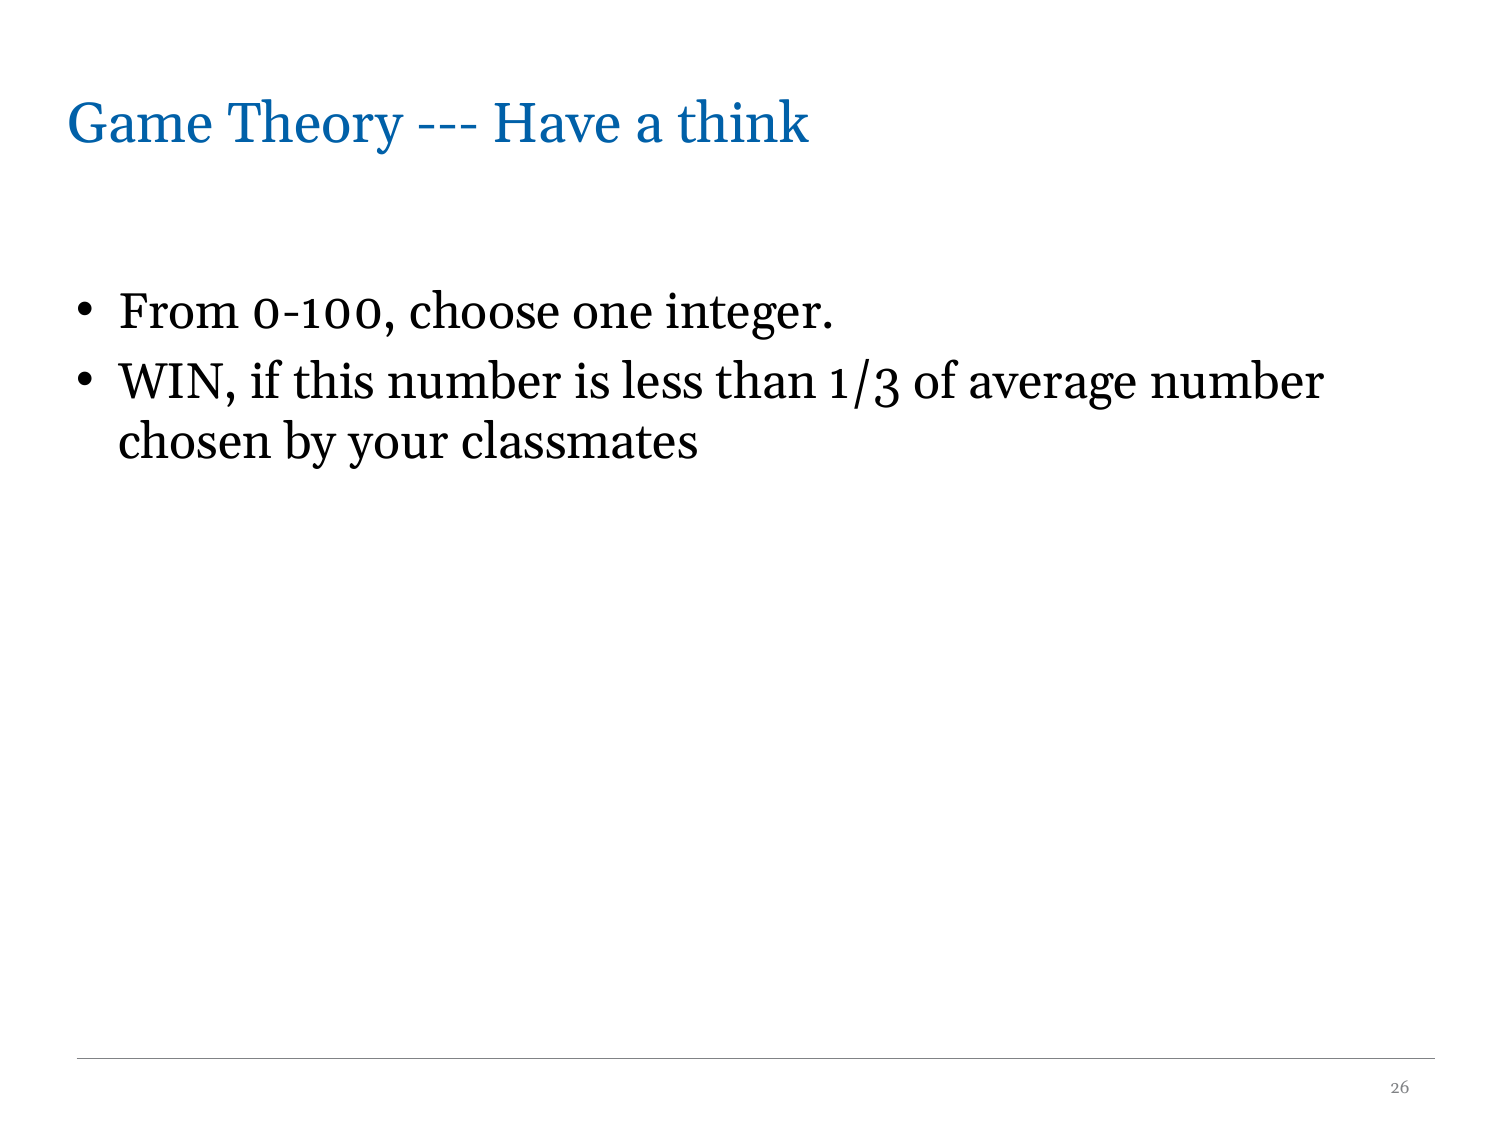

# Game Theory --- Have a think
From 0-100, choose one integer.
WIN, if this number is less than 1/3 of average number chosen by your classmates

26